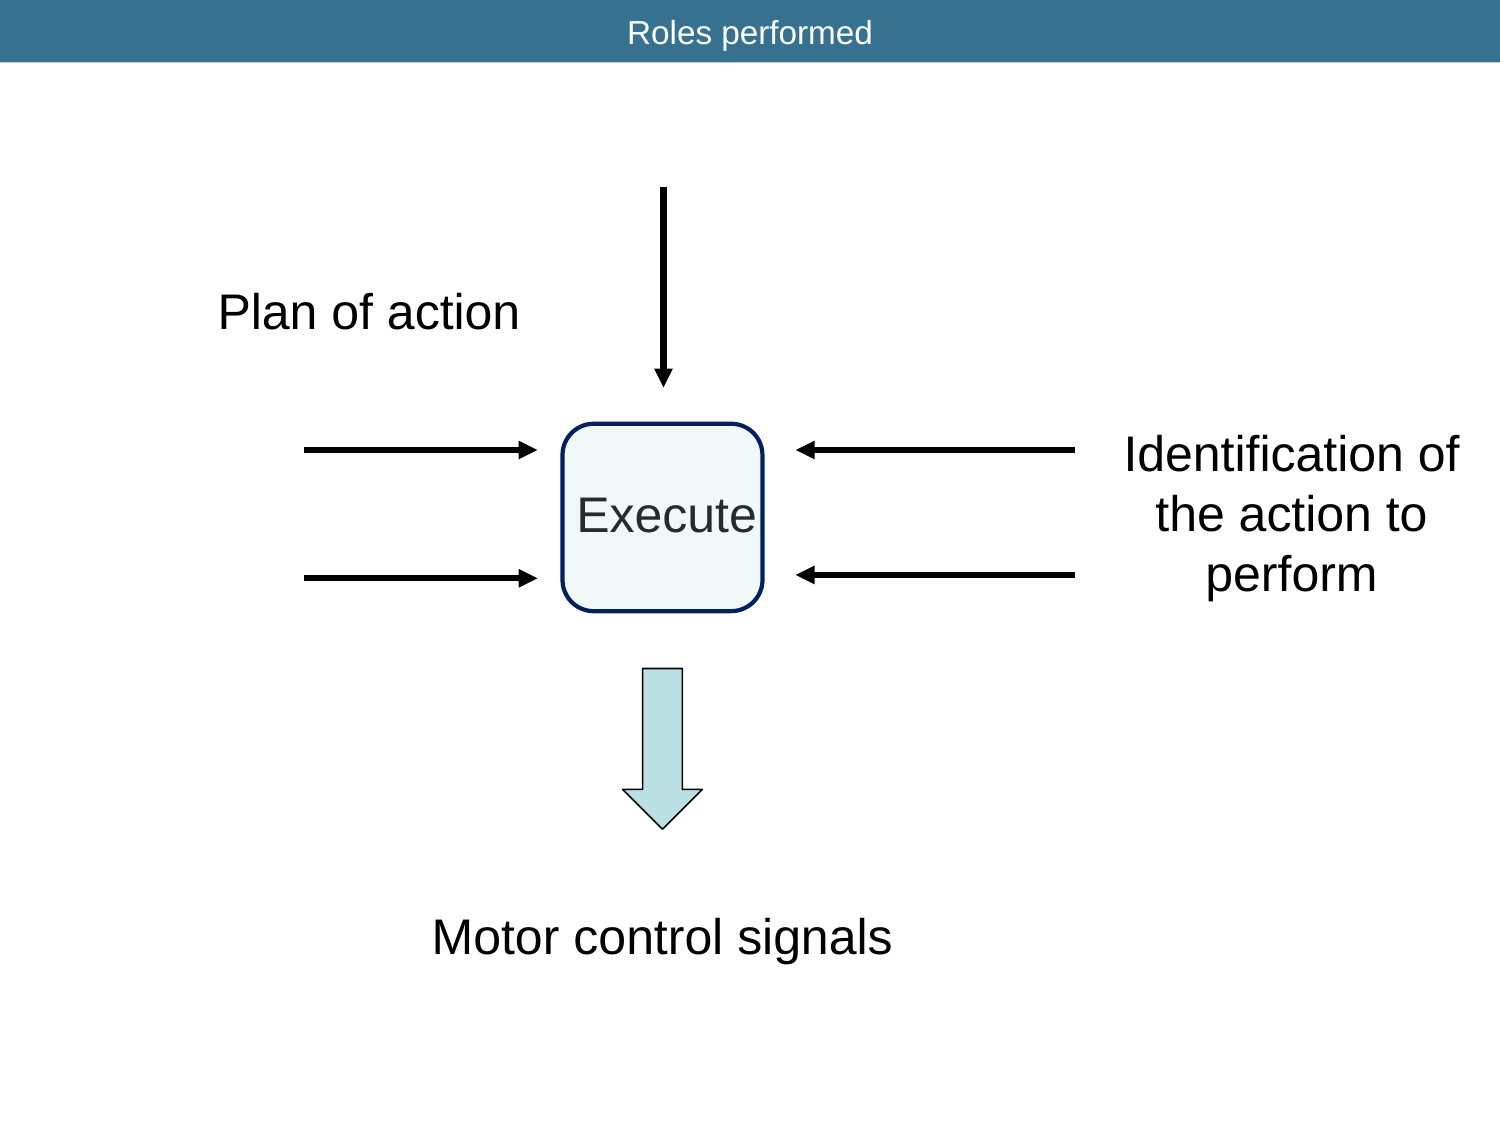

# Roles performed
Plan of action
Identification of the action to perform

Execute

Motor control signals